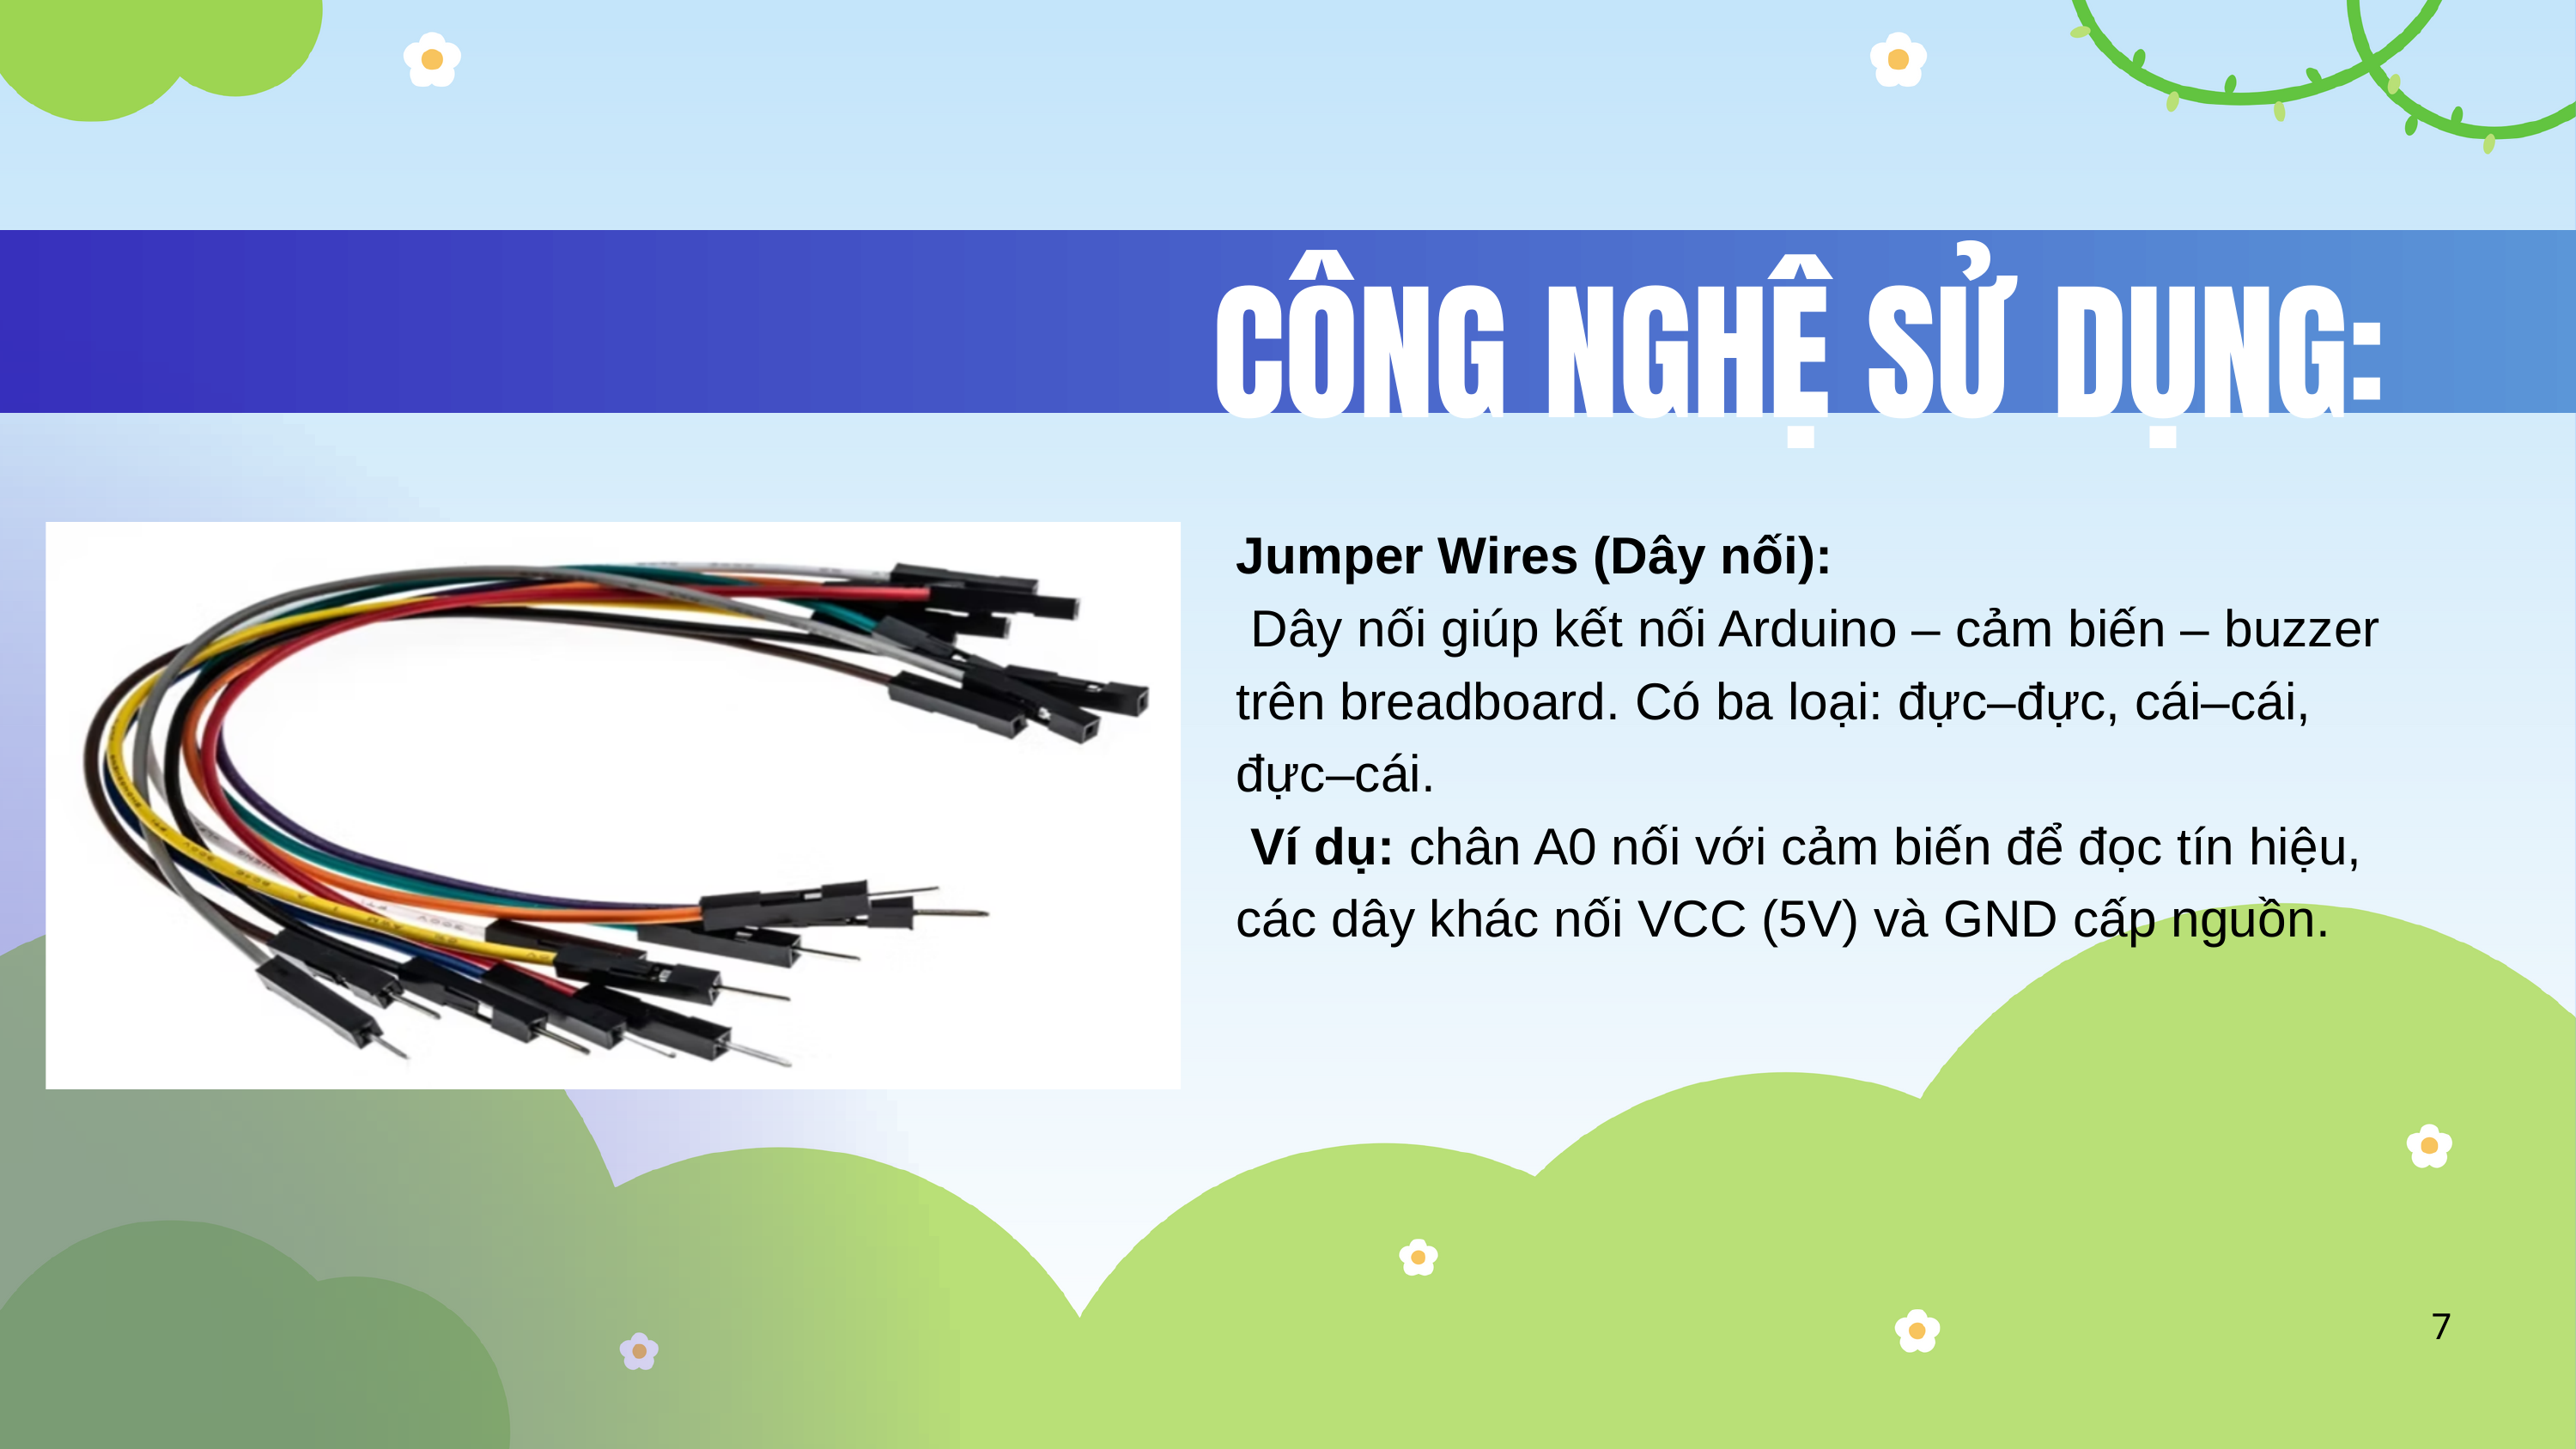

CÔNG NGHỆ SỬ DỤNG:
Jumper Wires (Dây nối):
 Dây nối giúp kết nối Arduino – cảm biến – buzzer trên breadboard. Có ba loại: đực–đực, cái–cái, đực–cái.
 Ví dụ: chân A0 nối với cảm biến để đọc tín hiệu, các dây khác nối VCC (5V) và GND cấp nguồn.

7